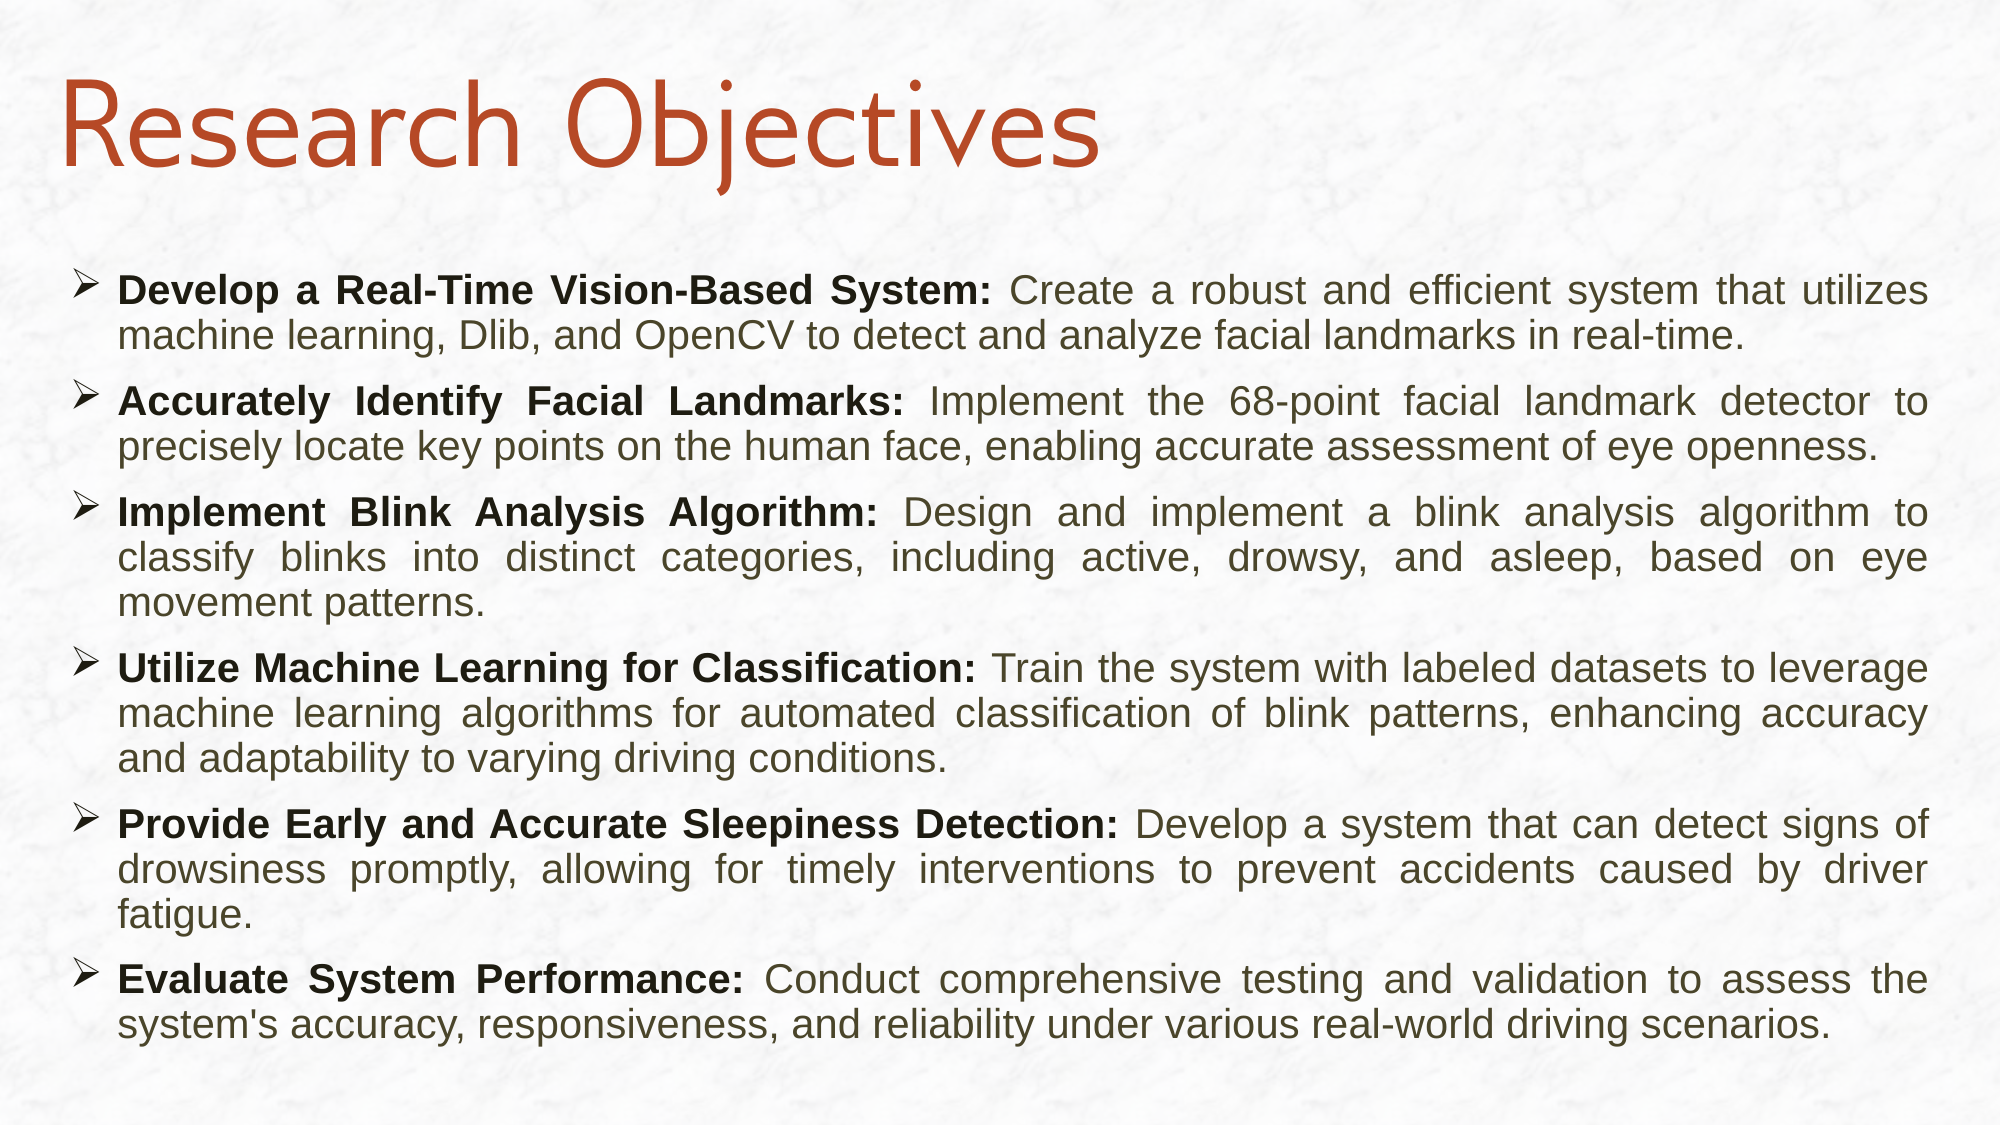

# Research Objectives
Develop a Real-Time Vision-Based System: Create a robust and efficient system that utilizes machine learning, Dlib, and OpenCV to detect and analyze facial landmarks in real-time.
Accurately Identify Facial Landmarks: Implement the 68-point facial landmark detector to precisely locate key points on the human face, enabling accurate assessment of eye openness.
Implement Blink Analysis Algorithm: Design and implement a blink analysis algorithm to classify blinks into distinct categories, including active, drowsy, and asleep, based on eye movement patterns.
Utilize Machine Learning for Classification: Train the system with labeled datasets to leverage machine learning algorithms for automated classification of blink patterns, enhancing accuracy and adaptability to varying driving conditions.
Provide Early and Accurate Sleepiness Detection: Develop a system that can detect signs of drowsiness promptly, allowing for timely interventions to prevent accidents caused by driver fatigue.
Evaluate System Performance: Conduct comprehensive testing and validation to assess the system's accuracy, responsiveness, and reliability under various real-world driving scenarios.